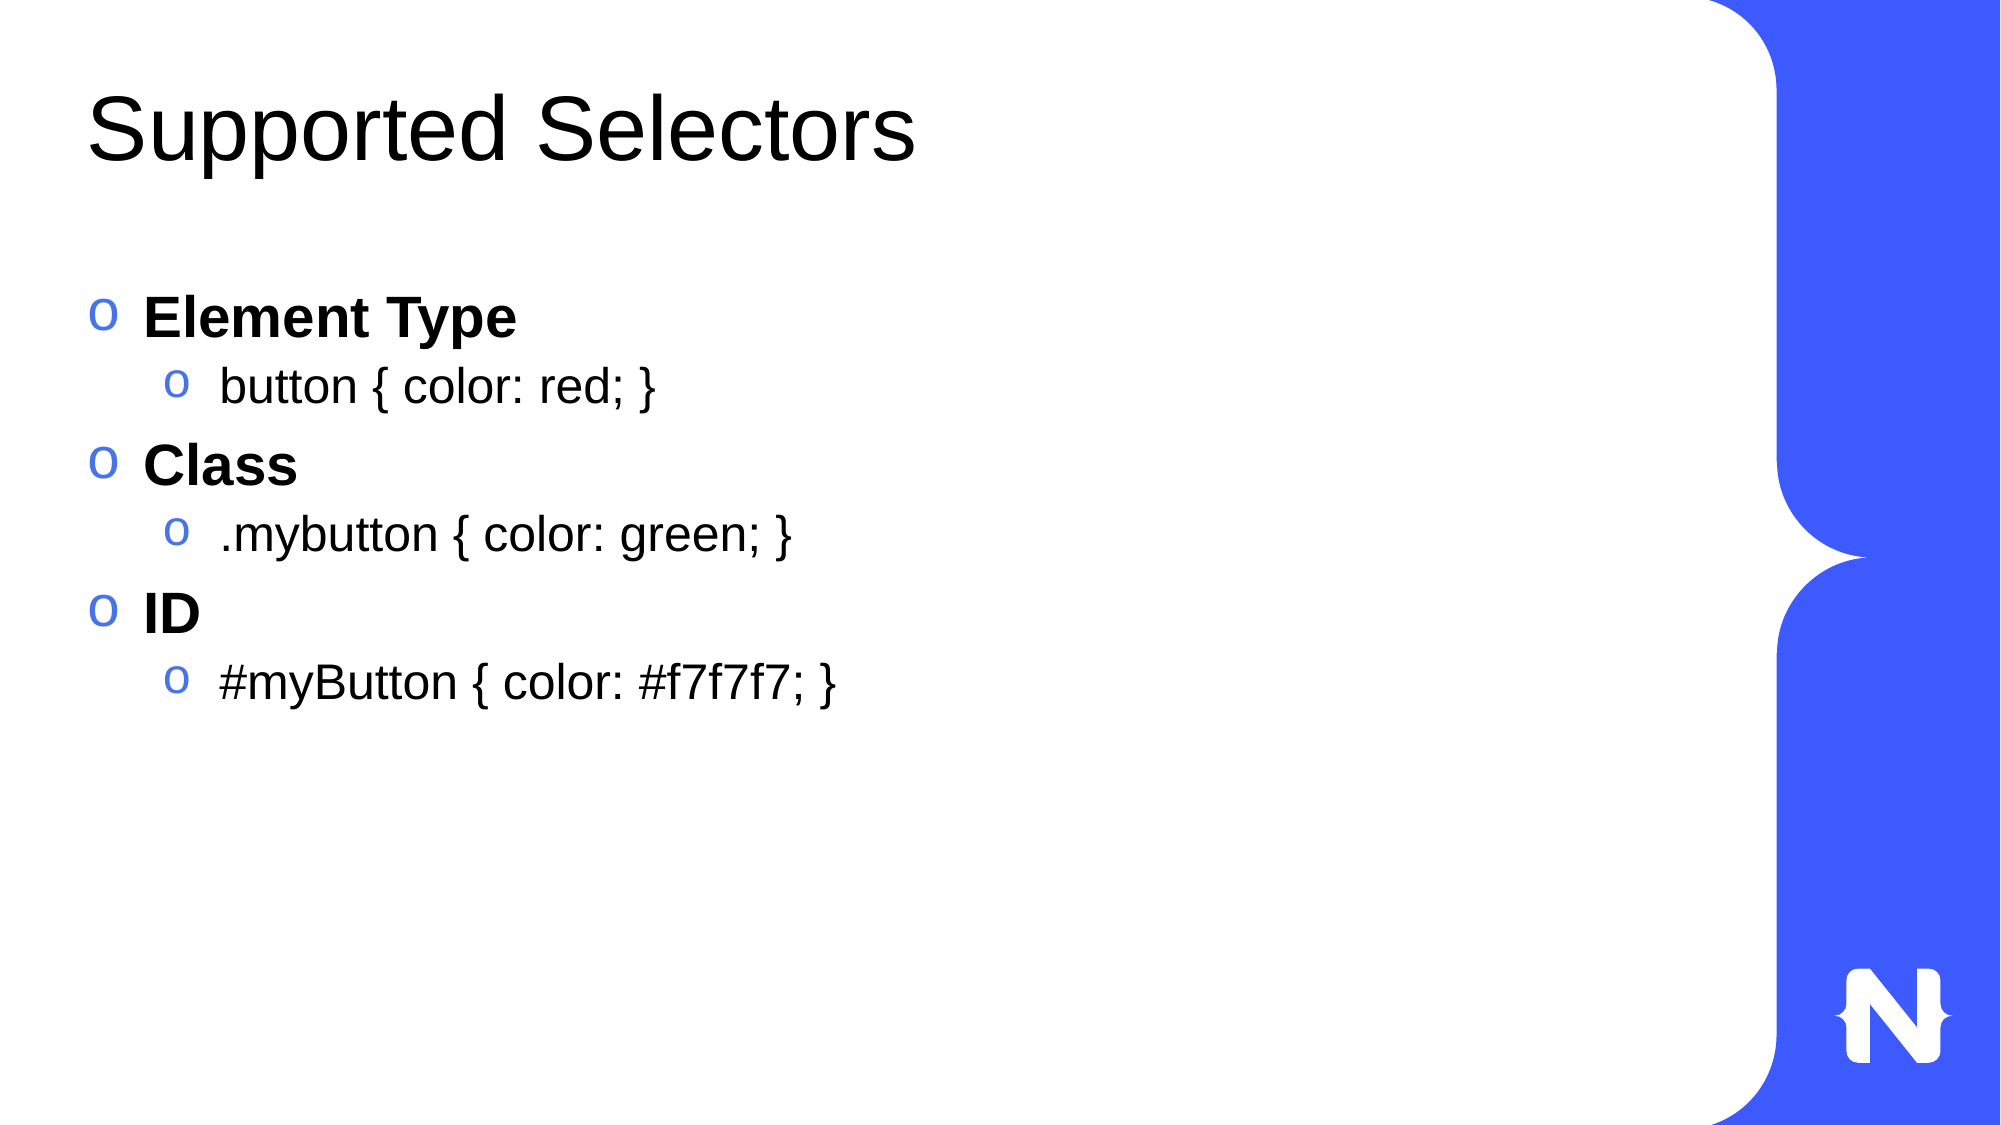

# Supported Selectors
Element Type
button { color: red; }
Class
.mybutton { color: green; }
ID
#myButton { color: #f7f7f7; }